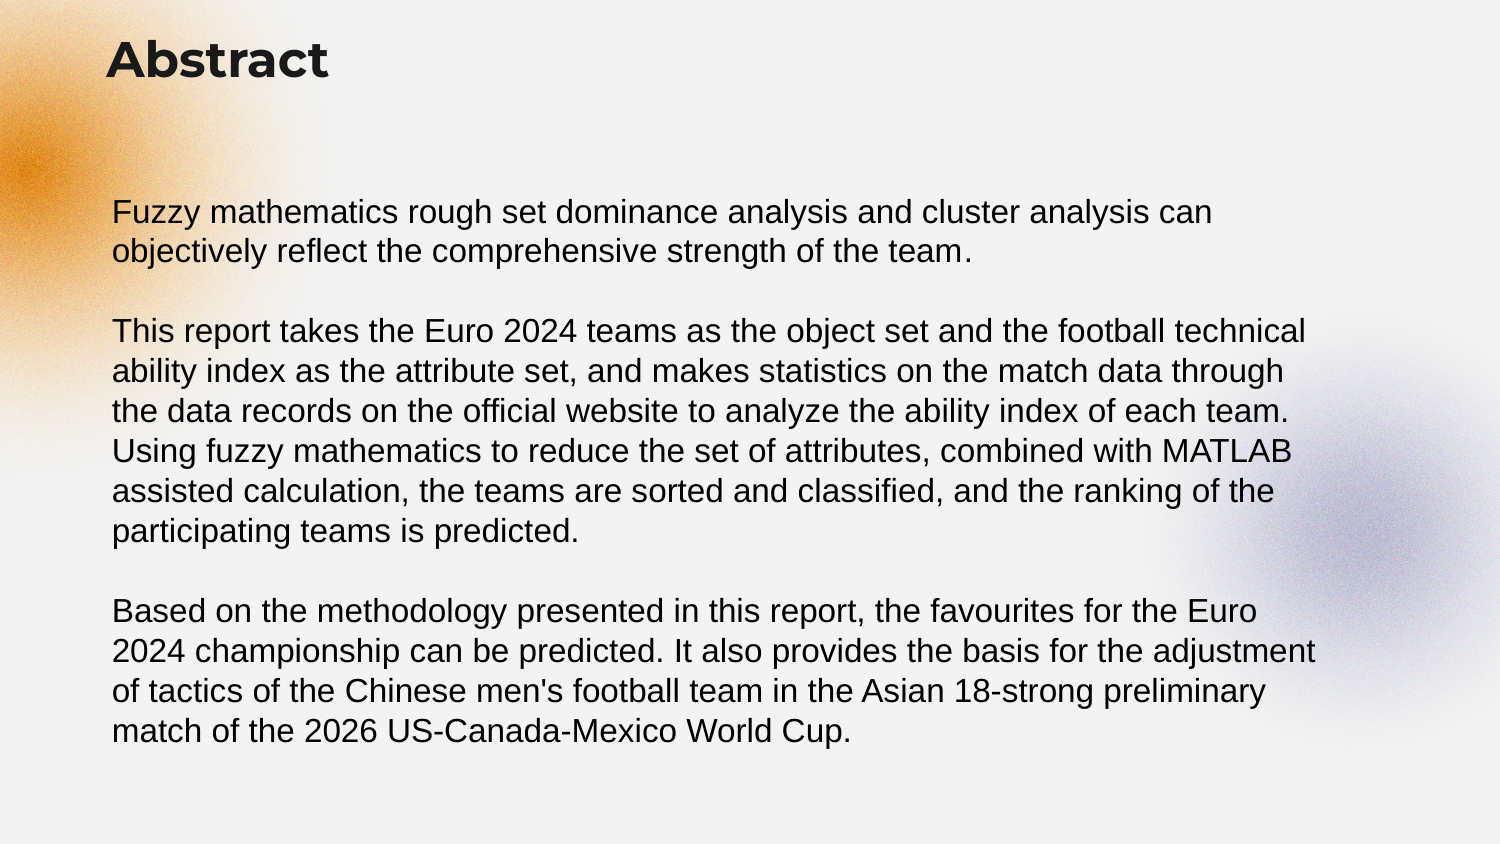

Abstract
Fuzzy mathematics rough set dominance analysis and cluster analysis can objectively reflect the comprehensive strength of the team.

This report takes the Euro 2024 teams as the object set and the football technical ability index as the attribute set, and makes statistics on the match data through the data records on the official website to analyze the ability index of each team. Using fuzzy mathematics to reduce the set of attributes, combined with MATLAB assisted calculation, the teams are sorted and classified, and the ranking of the participating teams is predicted.

Based on the methodology presented in this report, the favourites for the Euro 2024 championship can be predicted. It also provides the basis for the adjustment of tactics of the Chinese men's football team in the Asian 18-strong preliminary match of the 2026 US-Canada-Mexico World Cup.